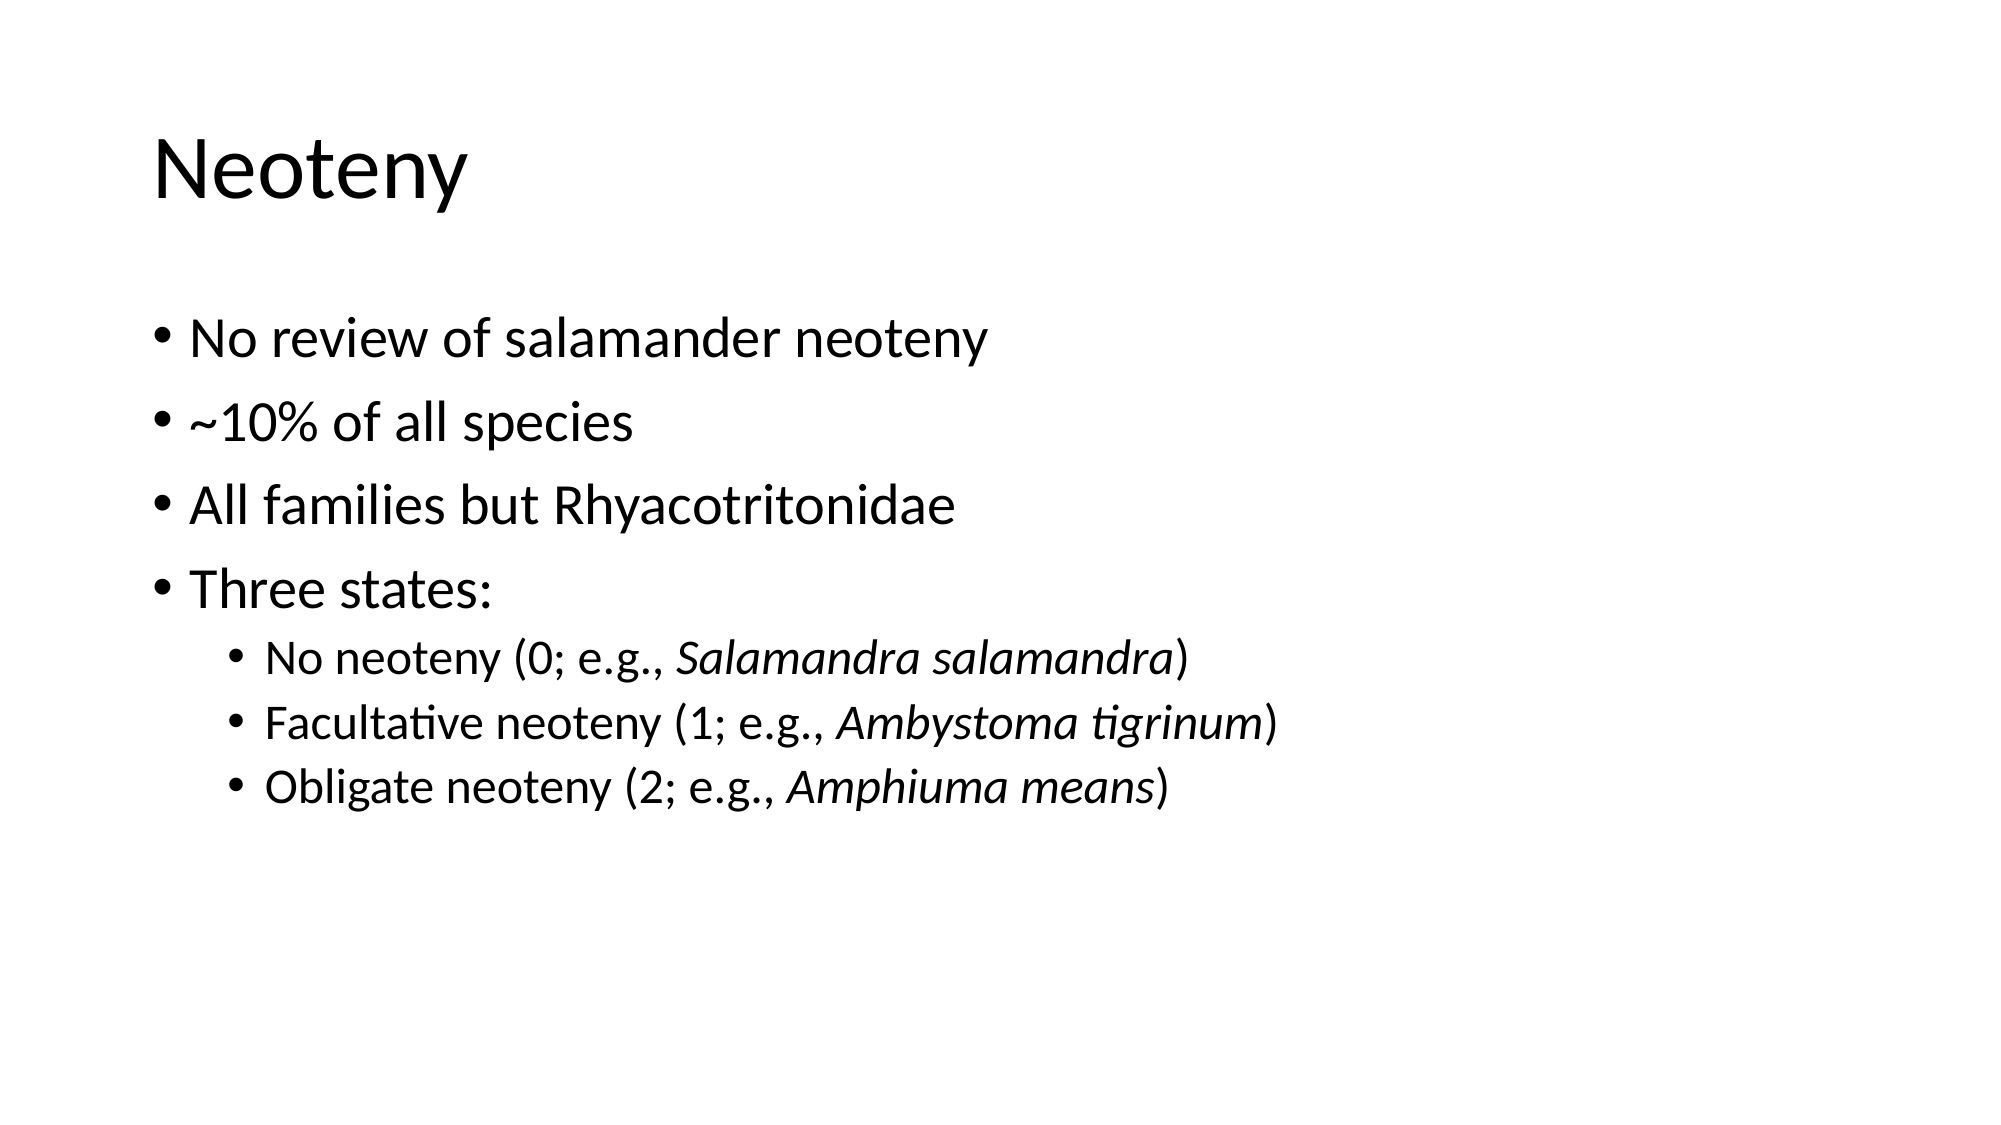

# Neoteny
No review of salamander neoteny
~10% of all species
All families but Rhyacotritonidae
Three states:
No neoteny (0; e.g., Salamandra salamandra)
Facultative neoteny (1; e.g., Ambystoma tigrinum)
Obligate neoteny (2; e.g., Amphiuma means)